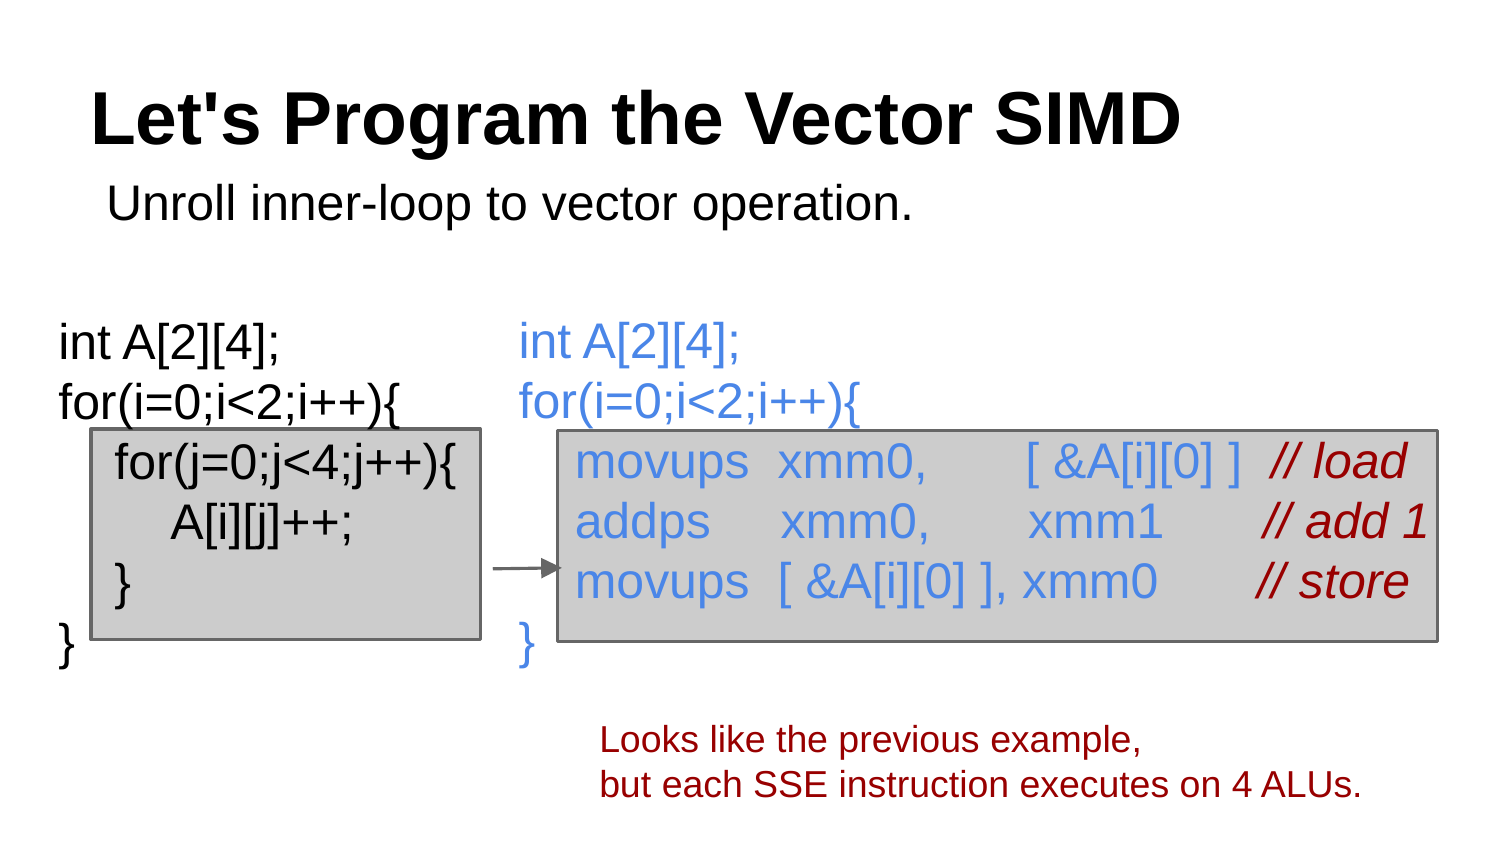

# Let's Program the Vector SIMD
Unroll inner-loop to vector operation.
int A[2][4];
for(i=0;i<2;i++){
    movups  xmm0,       [ &A[i][0] ]  // load
    addps     xmm0,       xmm1       // add 1
    movups  [ &A[i][0] ], xmm0       // store
}

int A[2][4];
for(i=0;i<2;i++){
    for(j=0;j<4;j++){
        A[i][j]++;
    }
}

Looks like the previous example,
but each SSE instruction executes on 4 ALUs.